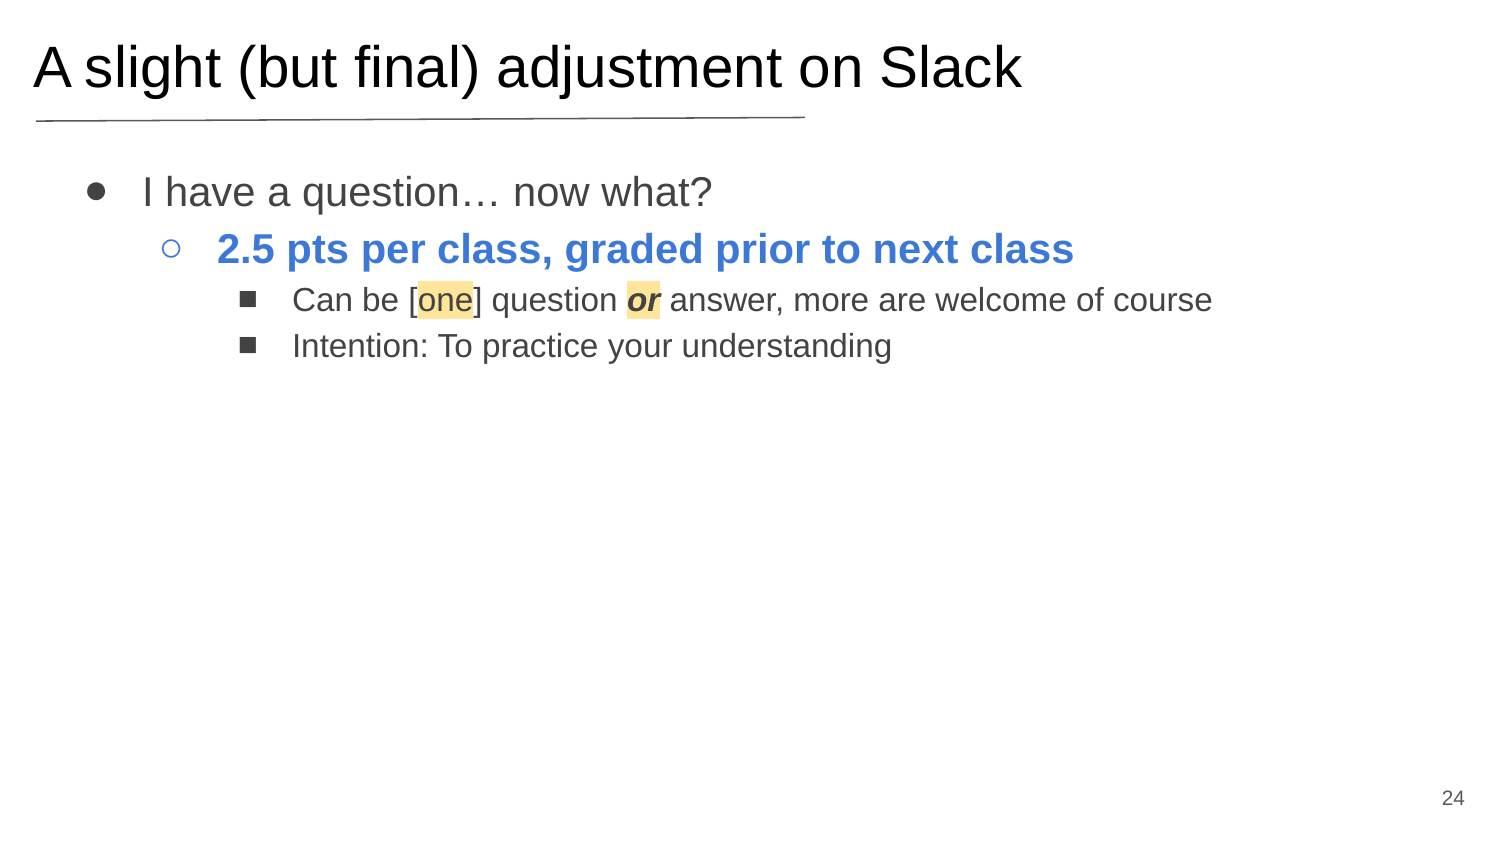

A slight (but final) adjustment on Slack
I have a question… now what?
2.5 pts per class, graded prior to next class
Can be [one] question or answer, more are welcome of course
Intention: To practice your understanding

24